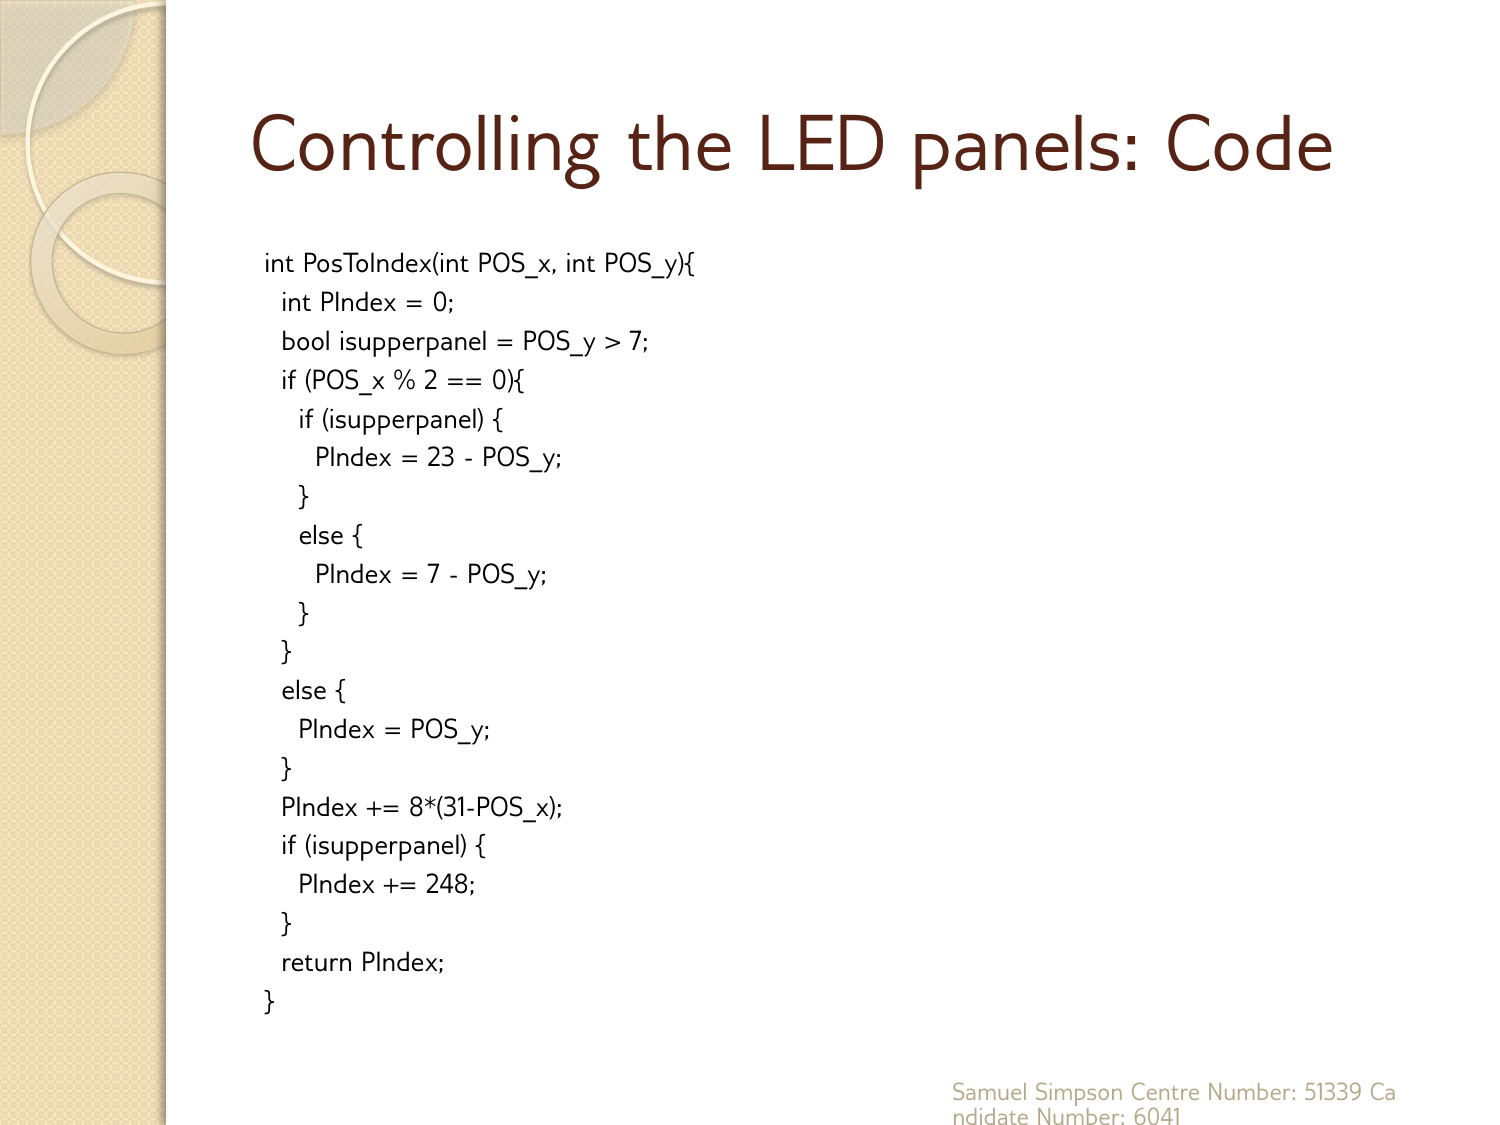

# Controlling the LED panels: Code
int PosToIndex(int POS_x, int POS_y){
  int PIndex = 0;
  bool isupperpanel = POS_y > 7;
  if (POS_x % 2 == 0){
    if (isupperpanel) {
      PIndex = 23 - POS_y;
    }
    else {
      PIndex = 7 - POS_y;
    }
  }
  else {
    PIndex = POS_y;
  }
  PIndex += 8*(31-POS_x);
  if (isupperpanel) {
    PIndex += 248;
  }
  return PIndex;
}

Samuel Simpson Centre Number: 51339 Candidate Number: 6041